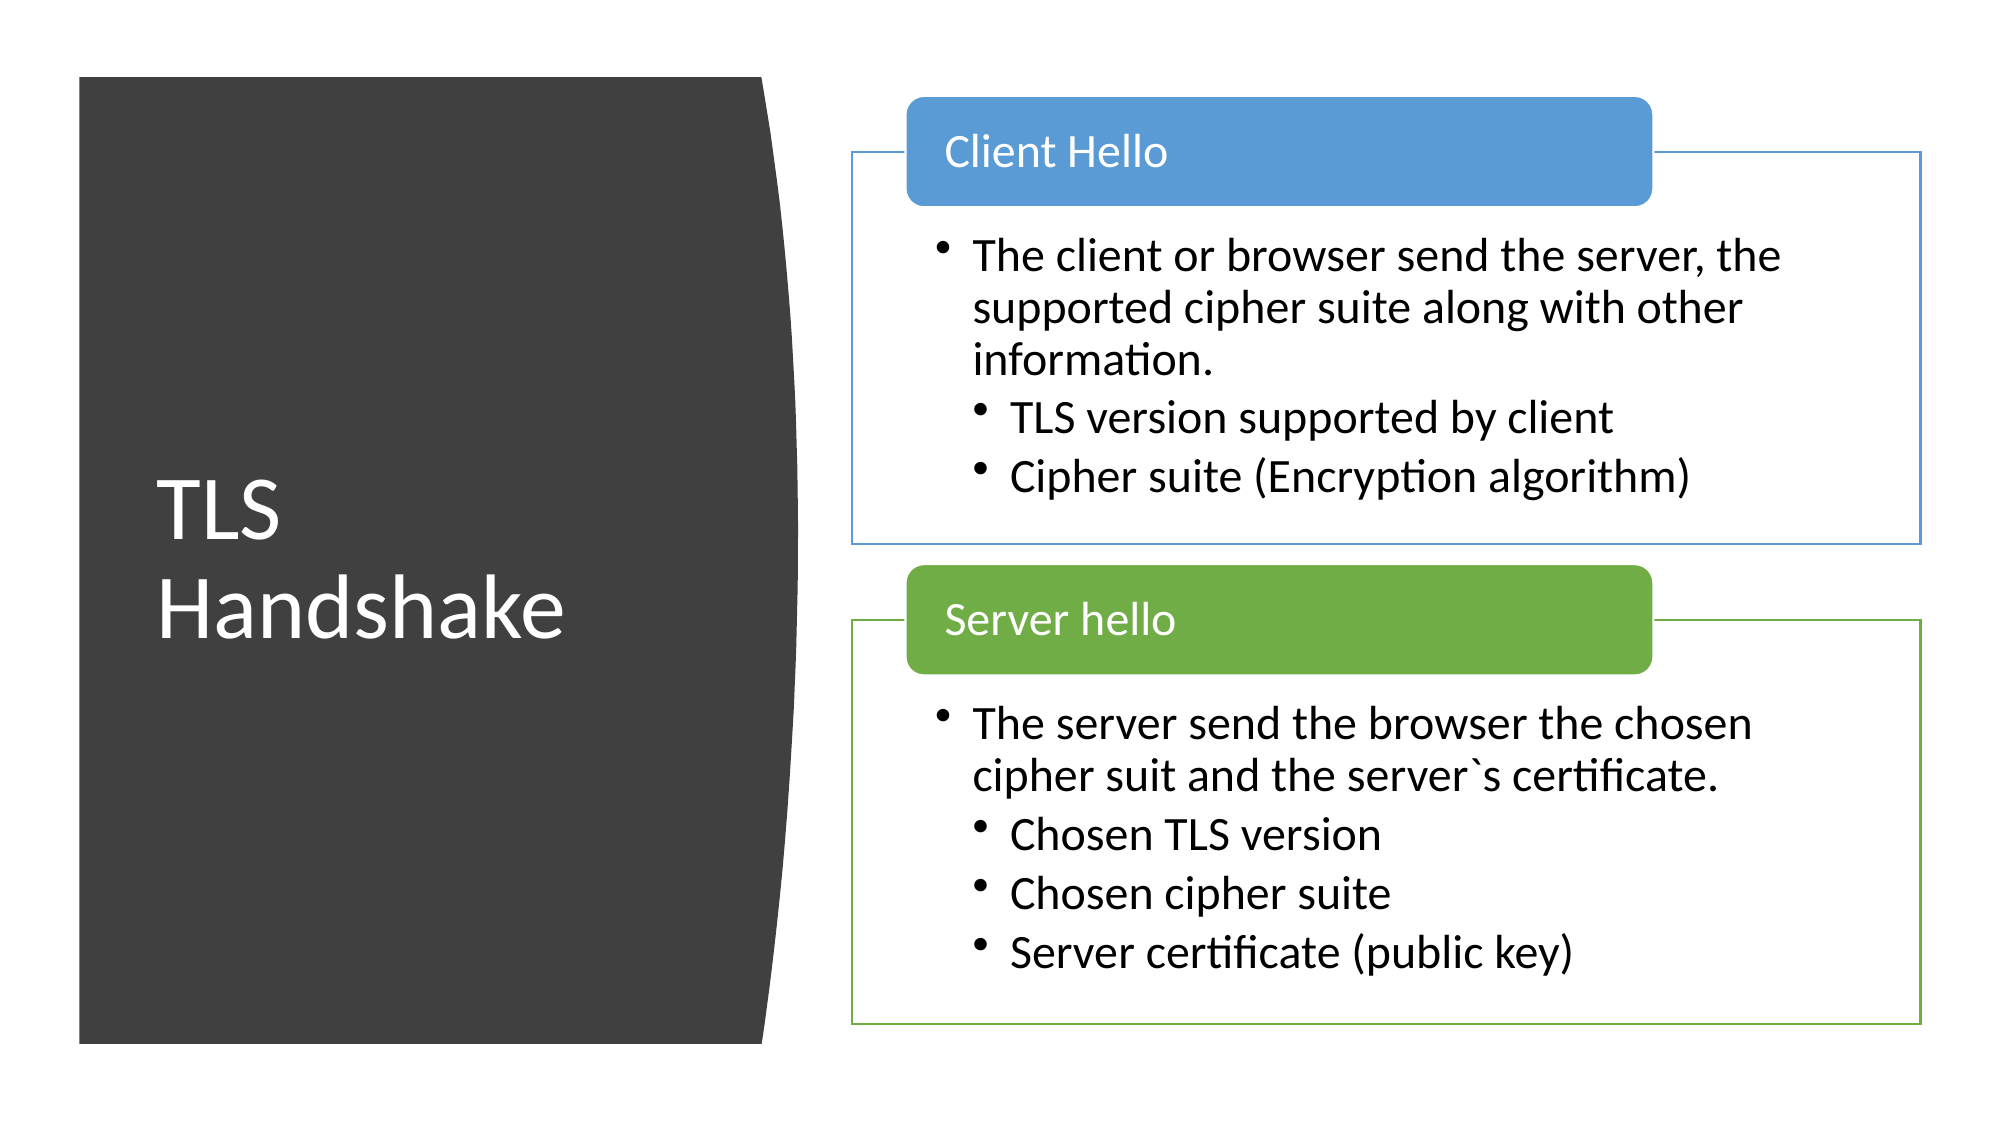

The client or browser send the server, the supported cipher suite along with other information.
TLS version supported by client
Cipher suite (Encryption algorithm)
Client Hello
The server send the browser the chosen cipher suit and the server`s certificate.
Chosen TLS version
Chosen cipher suite
Server certificate (public key)
Server hello

# TLS Handshake